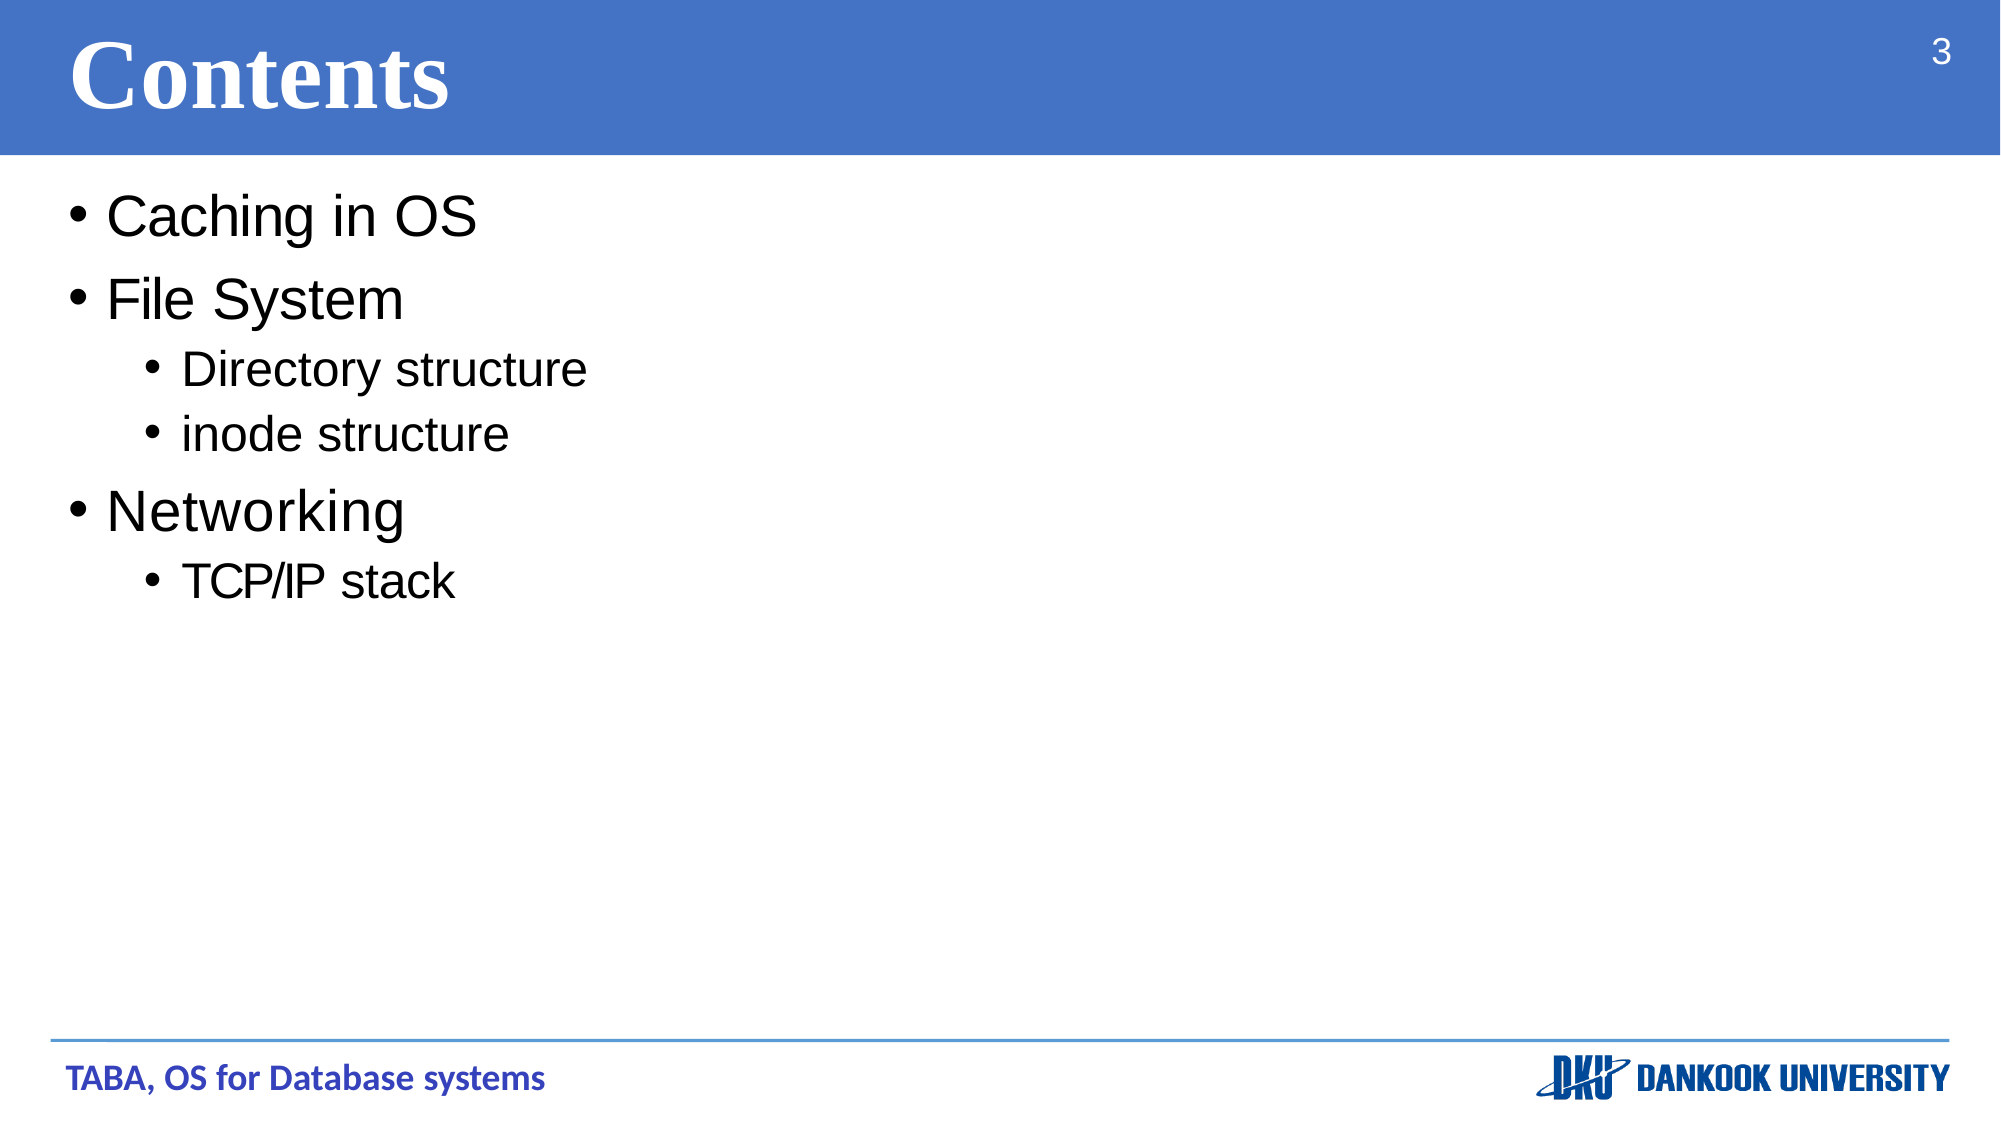

# Contents
3
Caching in OS
File System
Directory structure
inode structure
Networking
TCP/IP stack
TABA, OS for Database systems